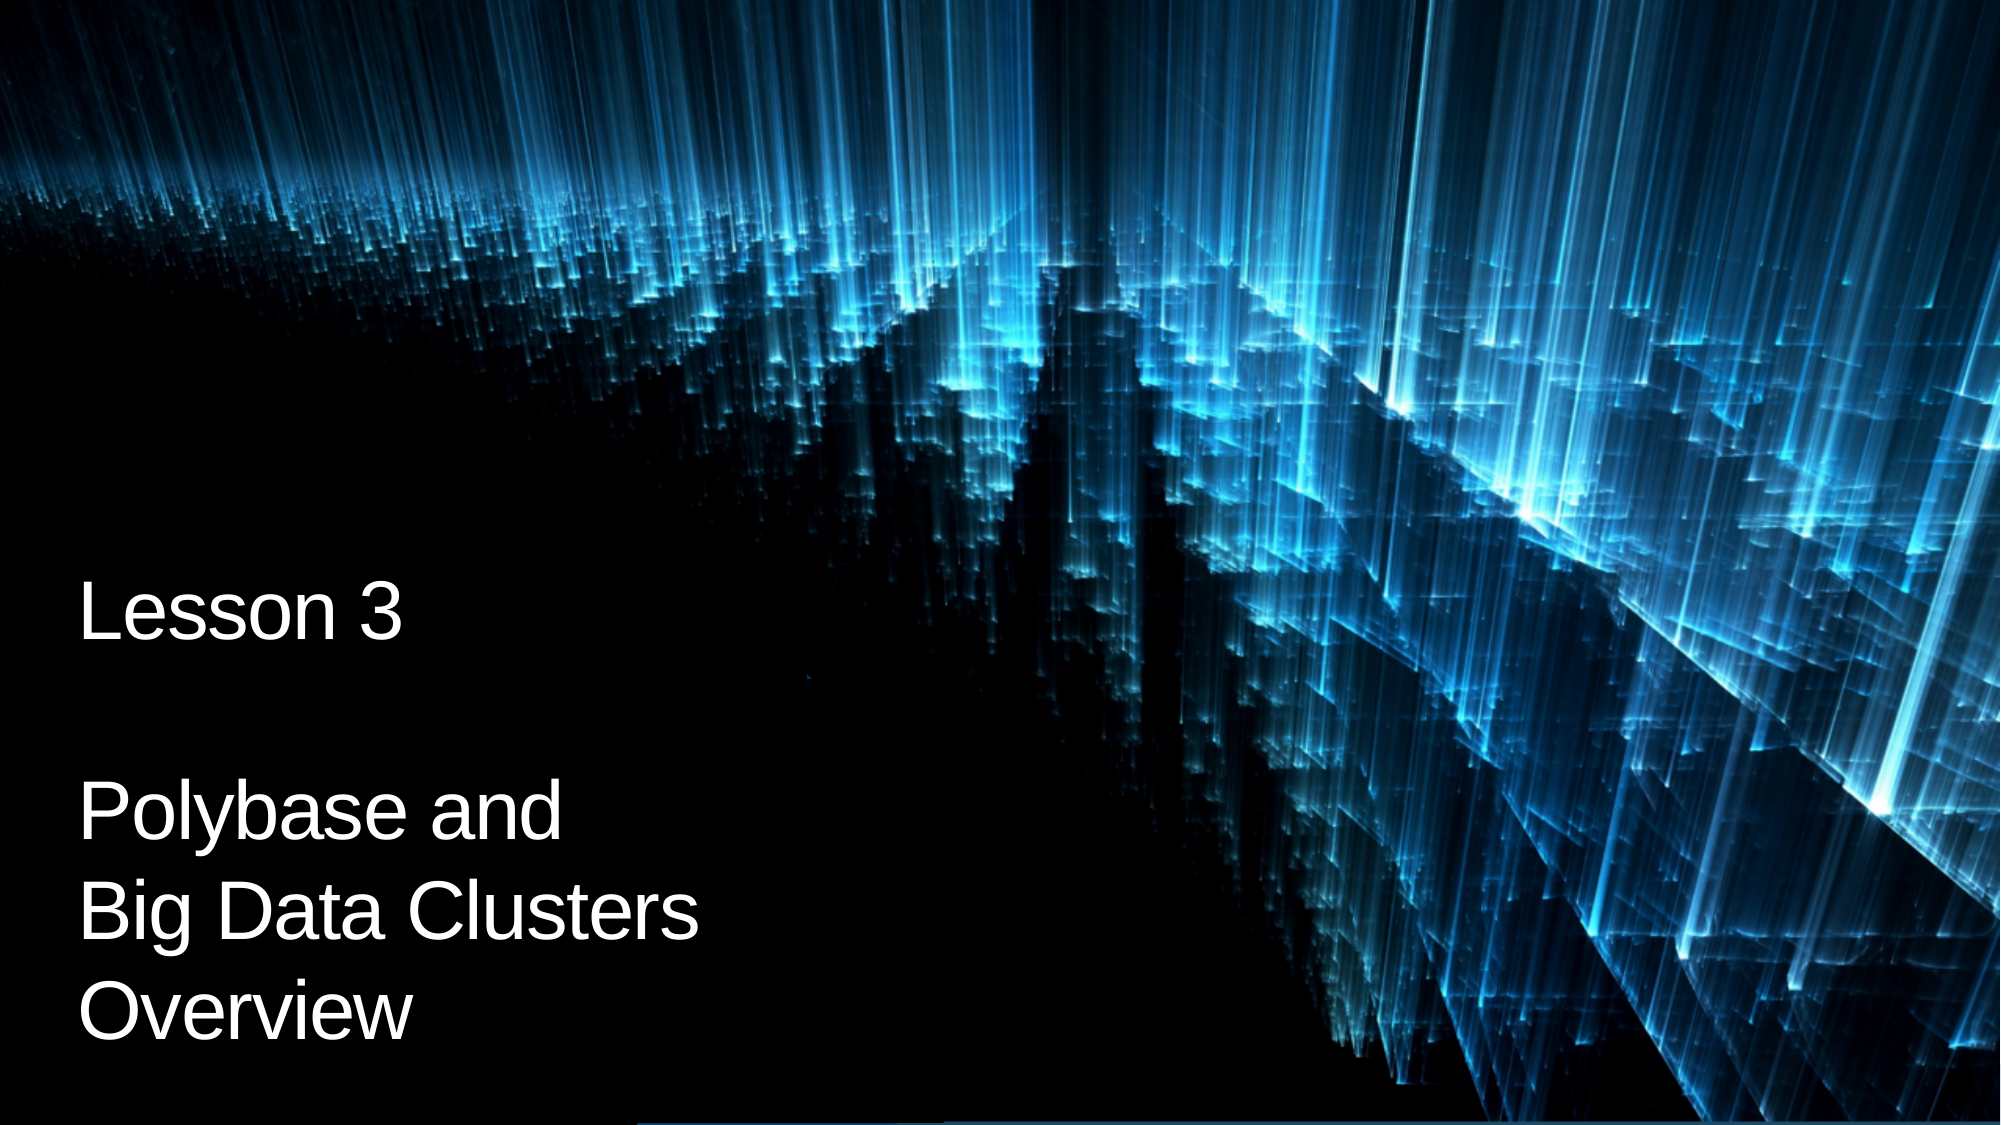

# Lesson 3 Polybase and Big Data Clusters Overview